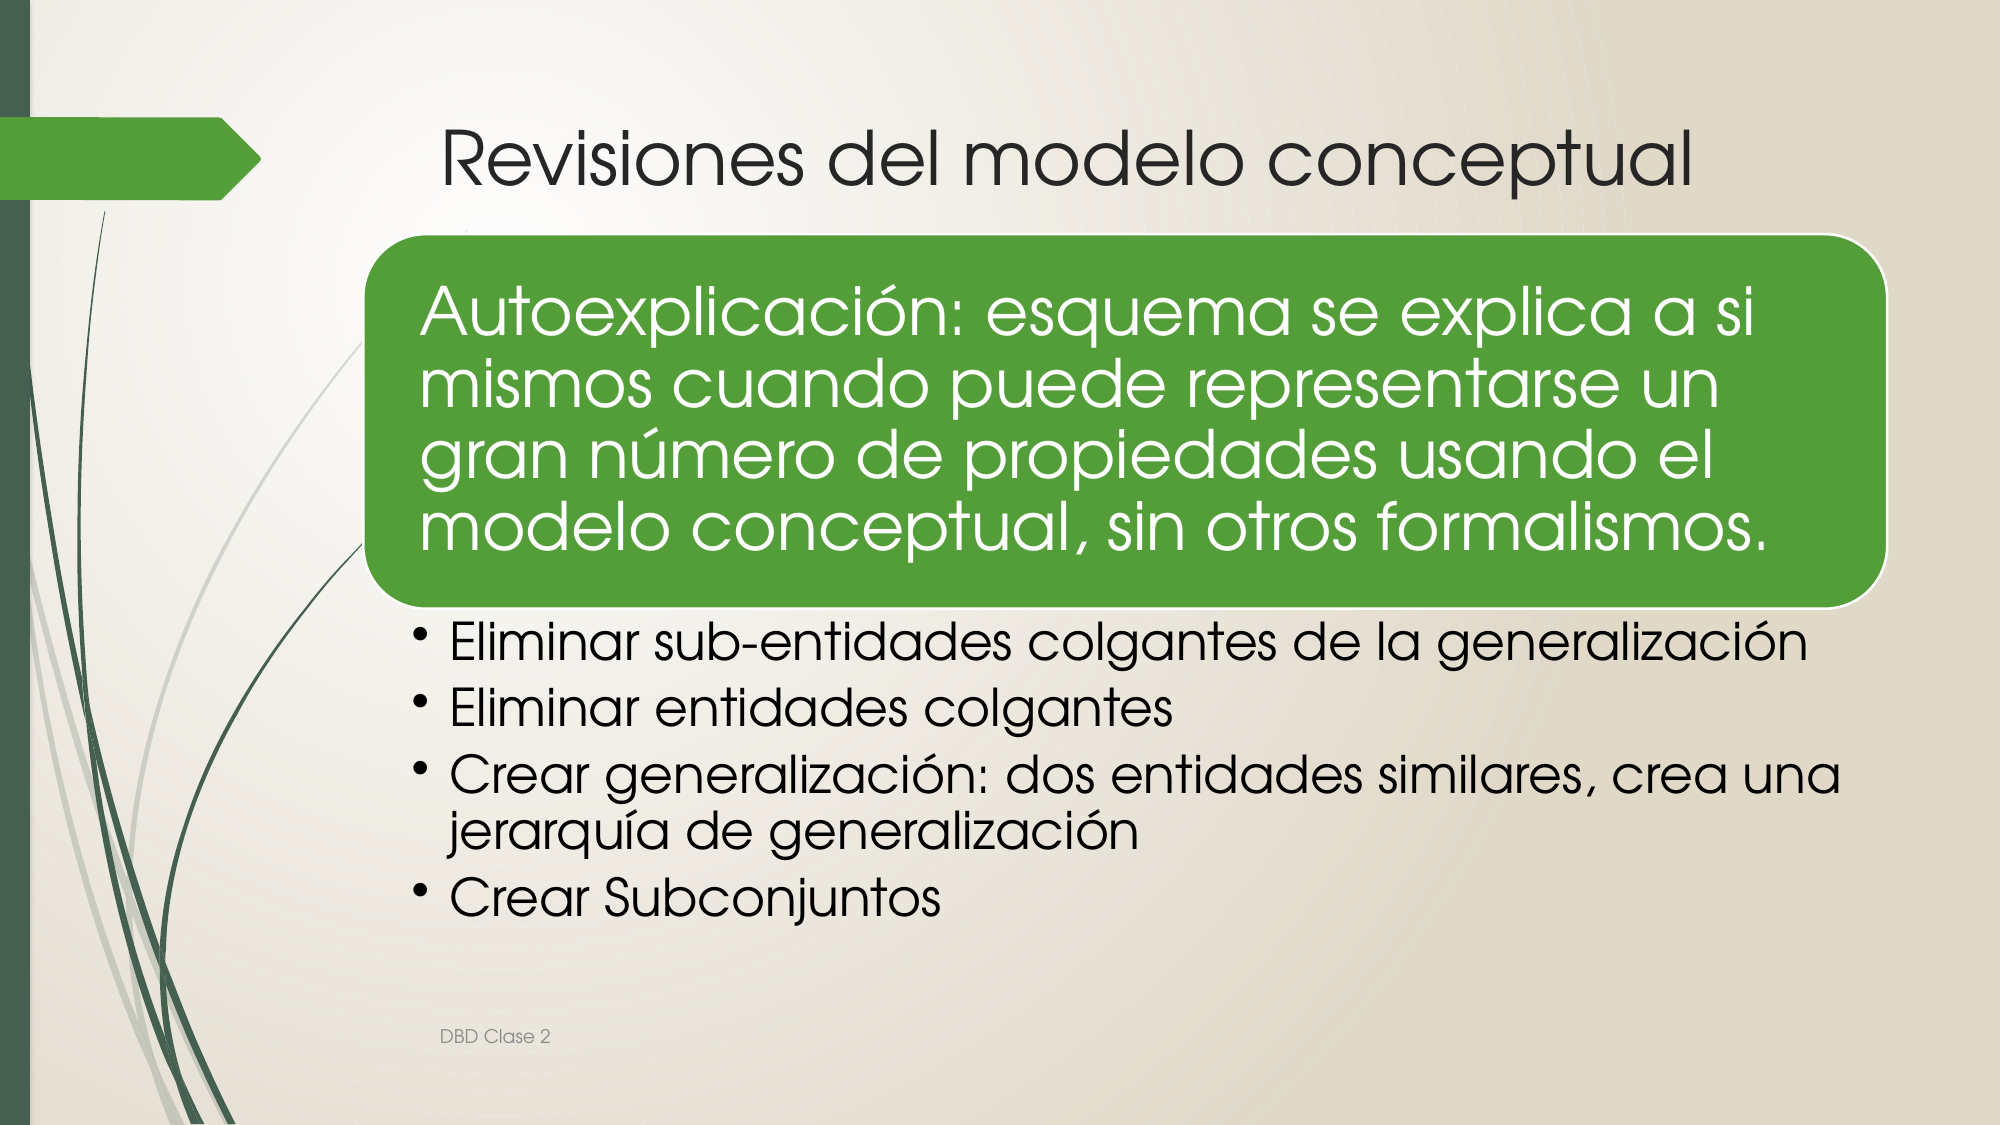

# Revisiones del modelo conceptual
Autoexplicación: esquema se explica a si mismos cuando puede representarse un gran número de propiedades usando el modelo conceptual, sin otros formalismos.
Eliminar sub-entidades colgantes de la generalización
Eliminar entidades colgantes
Crear generalización: dos entidades similares, crea una jerarquía de generalización
Crear Subconjuntos
DBD Clase 2